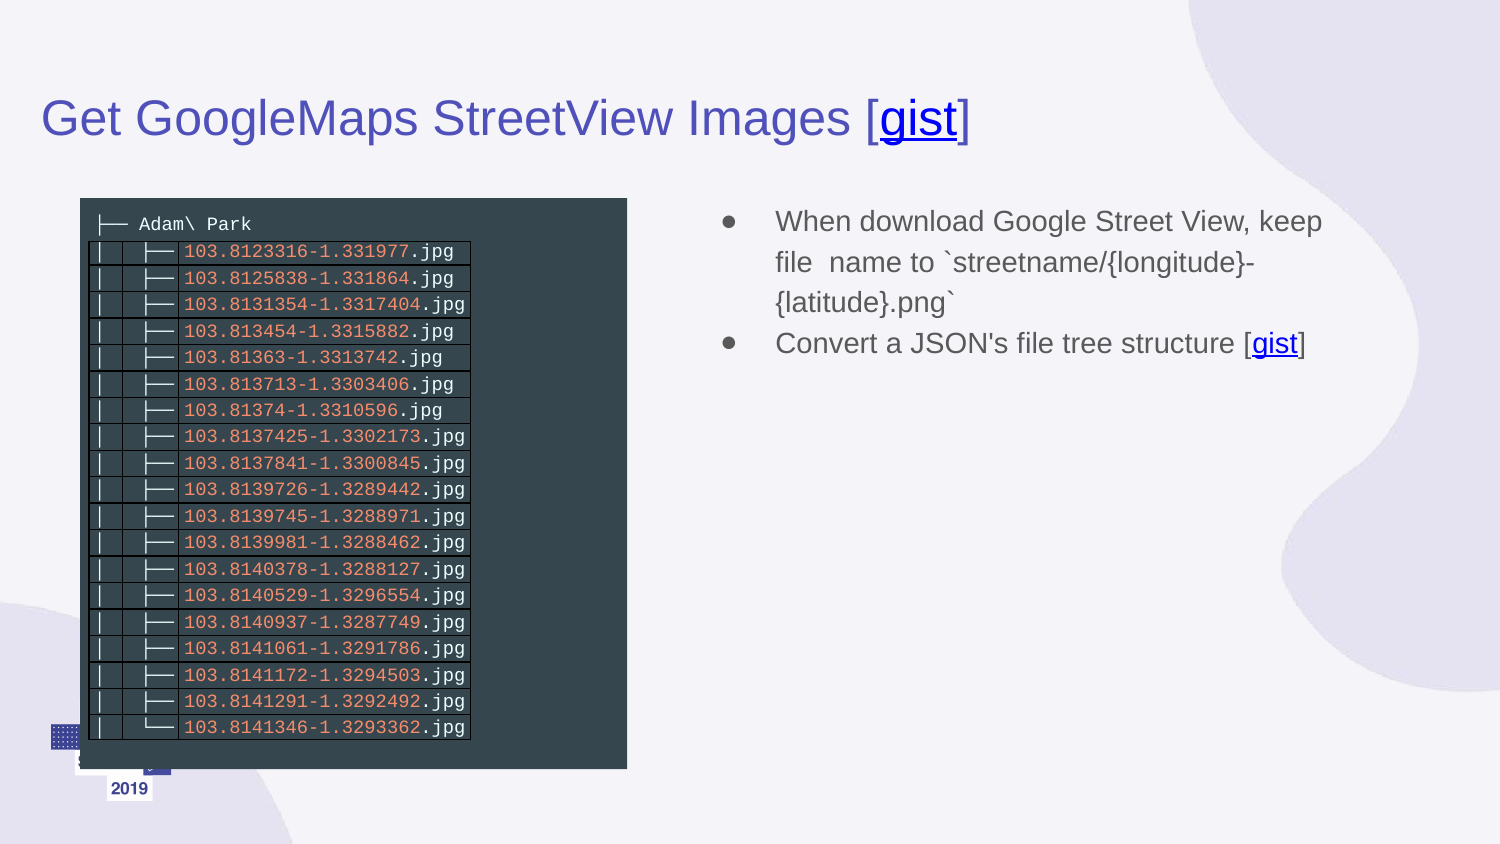

# Get GoogleMaps StreetView Images [gist]
When download Google Street View, keep file  name to `streetname/{longitude}-{latitude}.png`
Convert a JSON's file tree structure [gist]

├── Adam\ Park
| │ | ├── | 103.8123316-1.331977.jpg |
| --- | --- | --- |
| │ | ├── | 103.8125838-1.331864.jpg |
| │ | ├── | 103.8131354-1.3317404.jpg |
| │ | ├── | 103.813454-1.3315882.jpg |
| │ | ├── | 103.81363-1.3313742.jpg |
| │ | ├── | 103.813713-1.3303406.jpg |
| │ | ├── | 103.81374-1.3310596.jpg |
| │ | ├── | 103.8137425-1.3302173.jpg |
| │ | ├── | 103.8137841-1.3300845.jpg |
| │ | ├── | 103.8139726-1.3289442.jpg |
| │ | ├── | 103.8139745-1.3288971.jpg |
| │ | ├── | 103.8139981-1.3288462.jpg |
| │ | ├── | 103.8140378-1.3288127.jpg |
| │ | ├── | 103.8140529-1.3296554.jpg |
| │ | ├── | 103.8140937-1.3287749.jpg |
| │ | ├── | 103.8141061-1.3291786.jpg |
| │ | ├── | 103.8141172-1.3294503.jpg |
| │ | ├── | 103.8141291-1.3292492.jpg |
| │ | └── | 103.8141346-1.3293362.jpg |